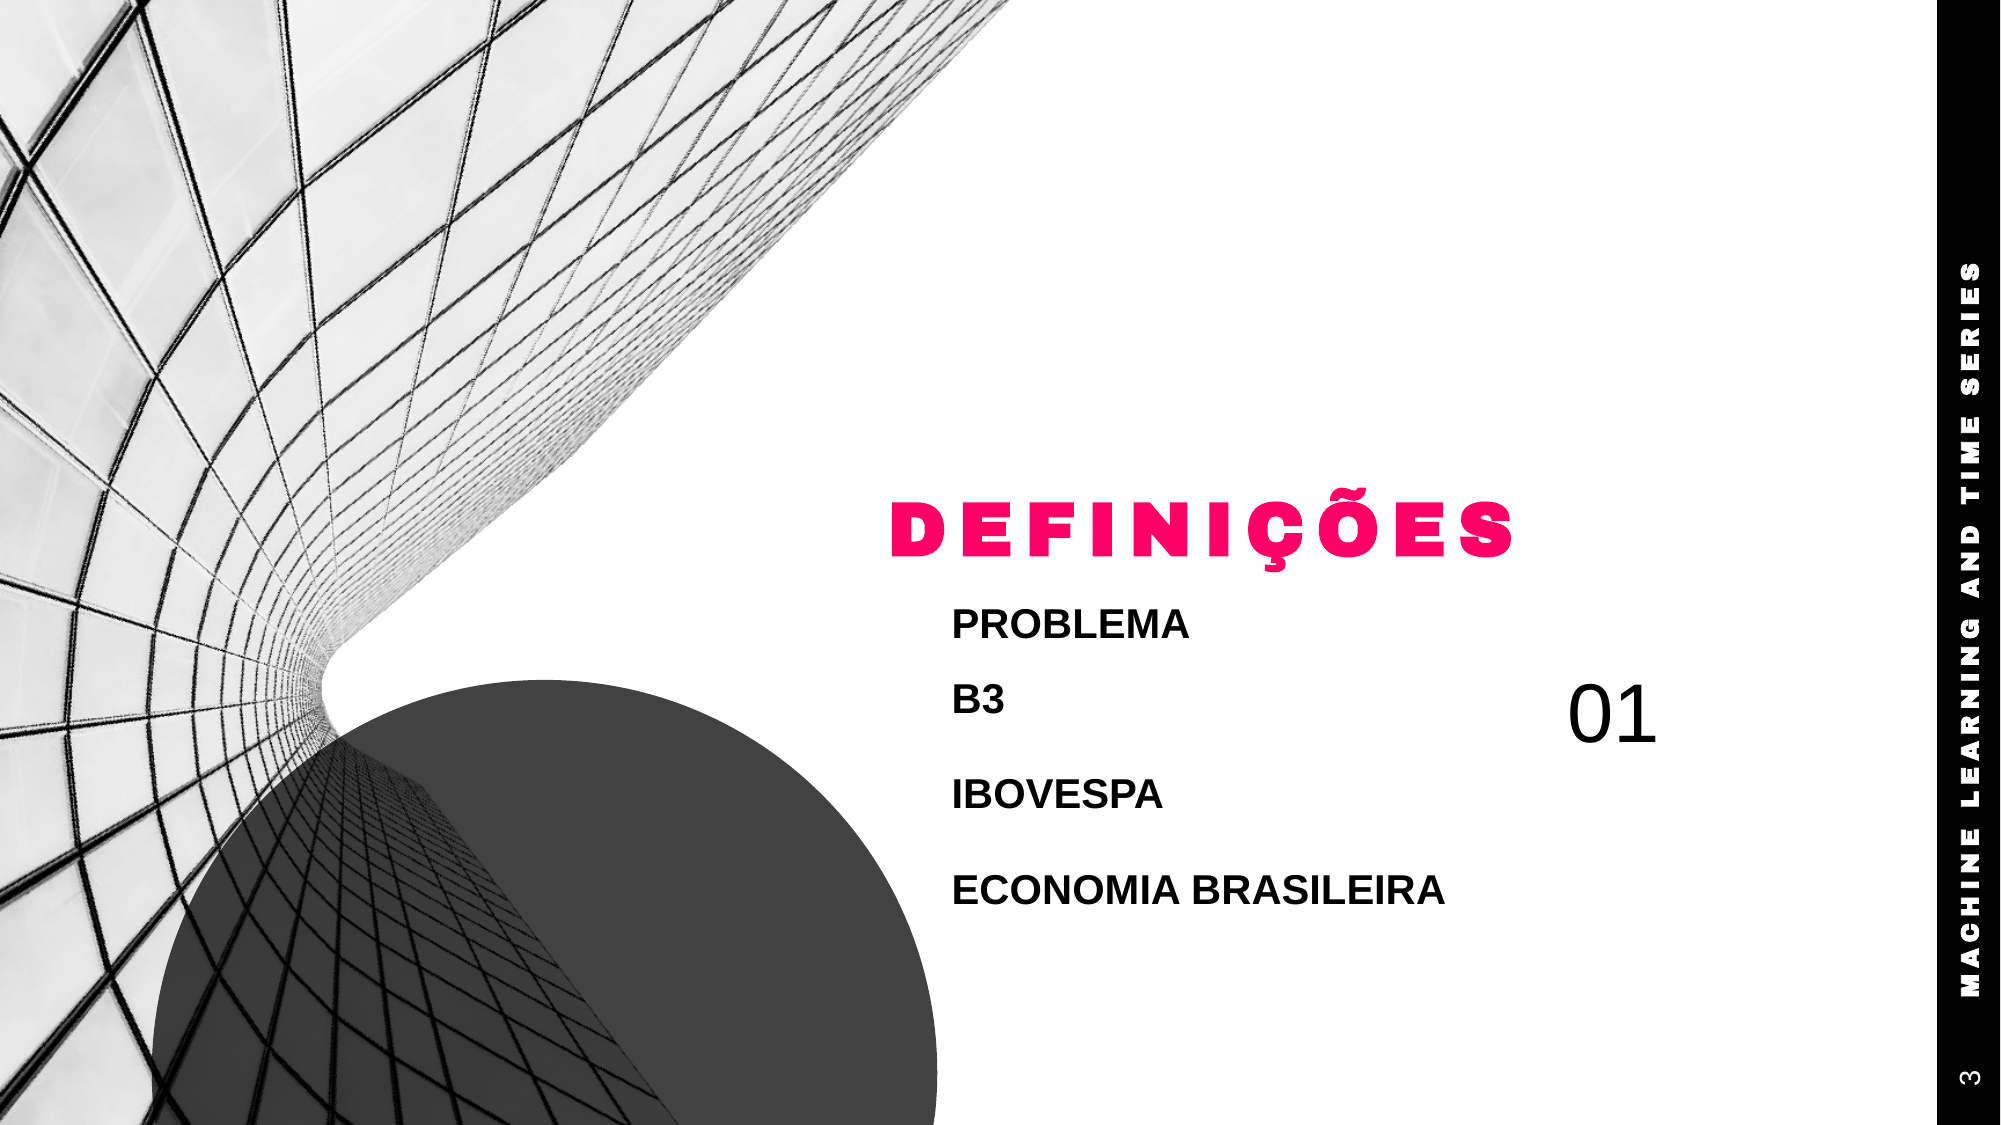

# Definições
MACHINE LEARNING AND TIME SERIES
Problema
B3
Ibovespa
Economia Brasileira
01
3